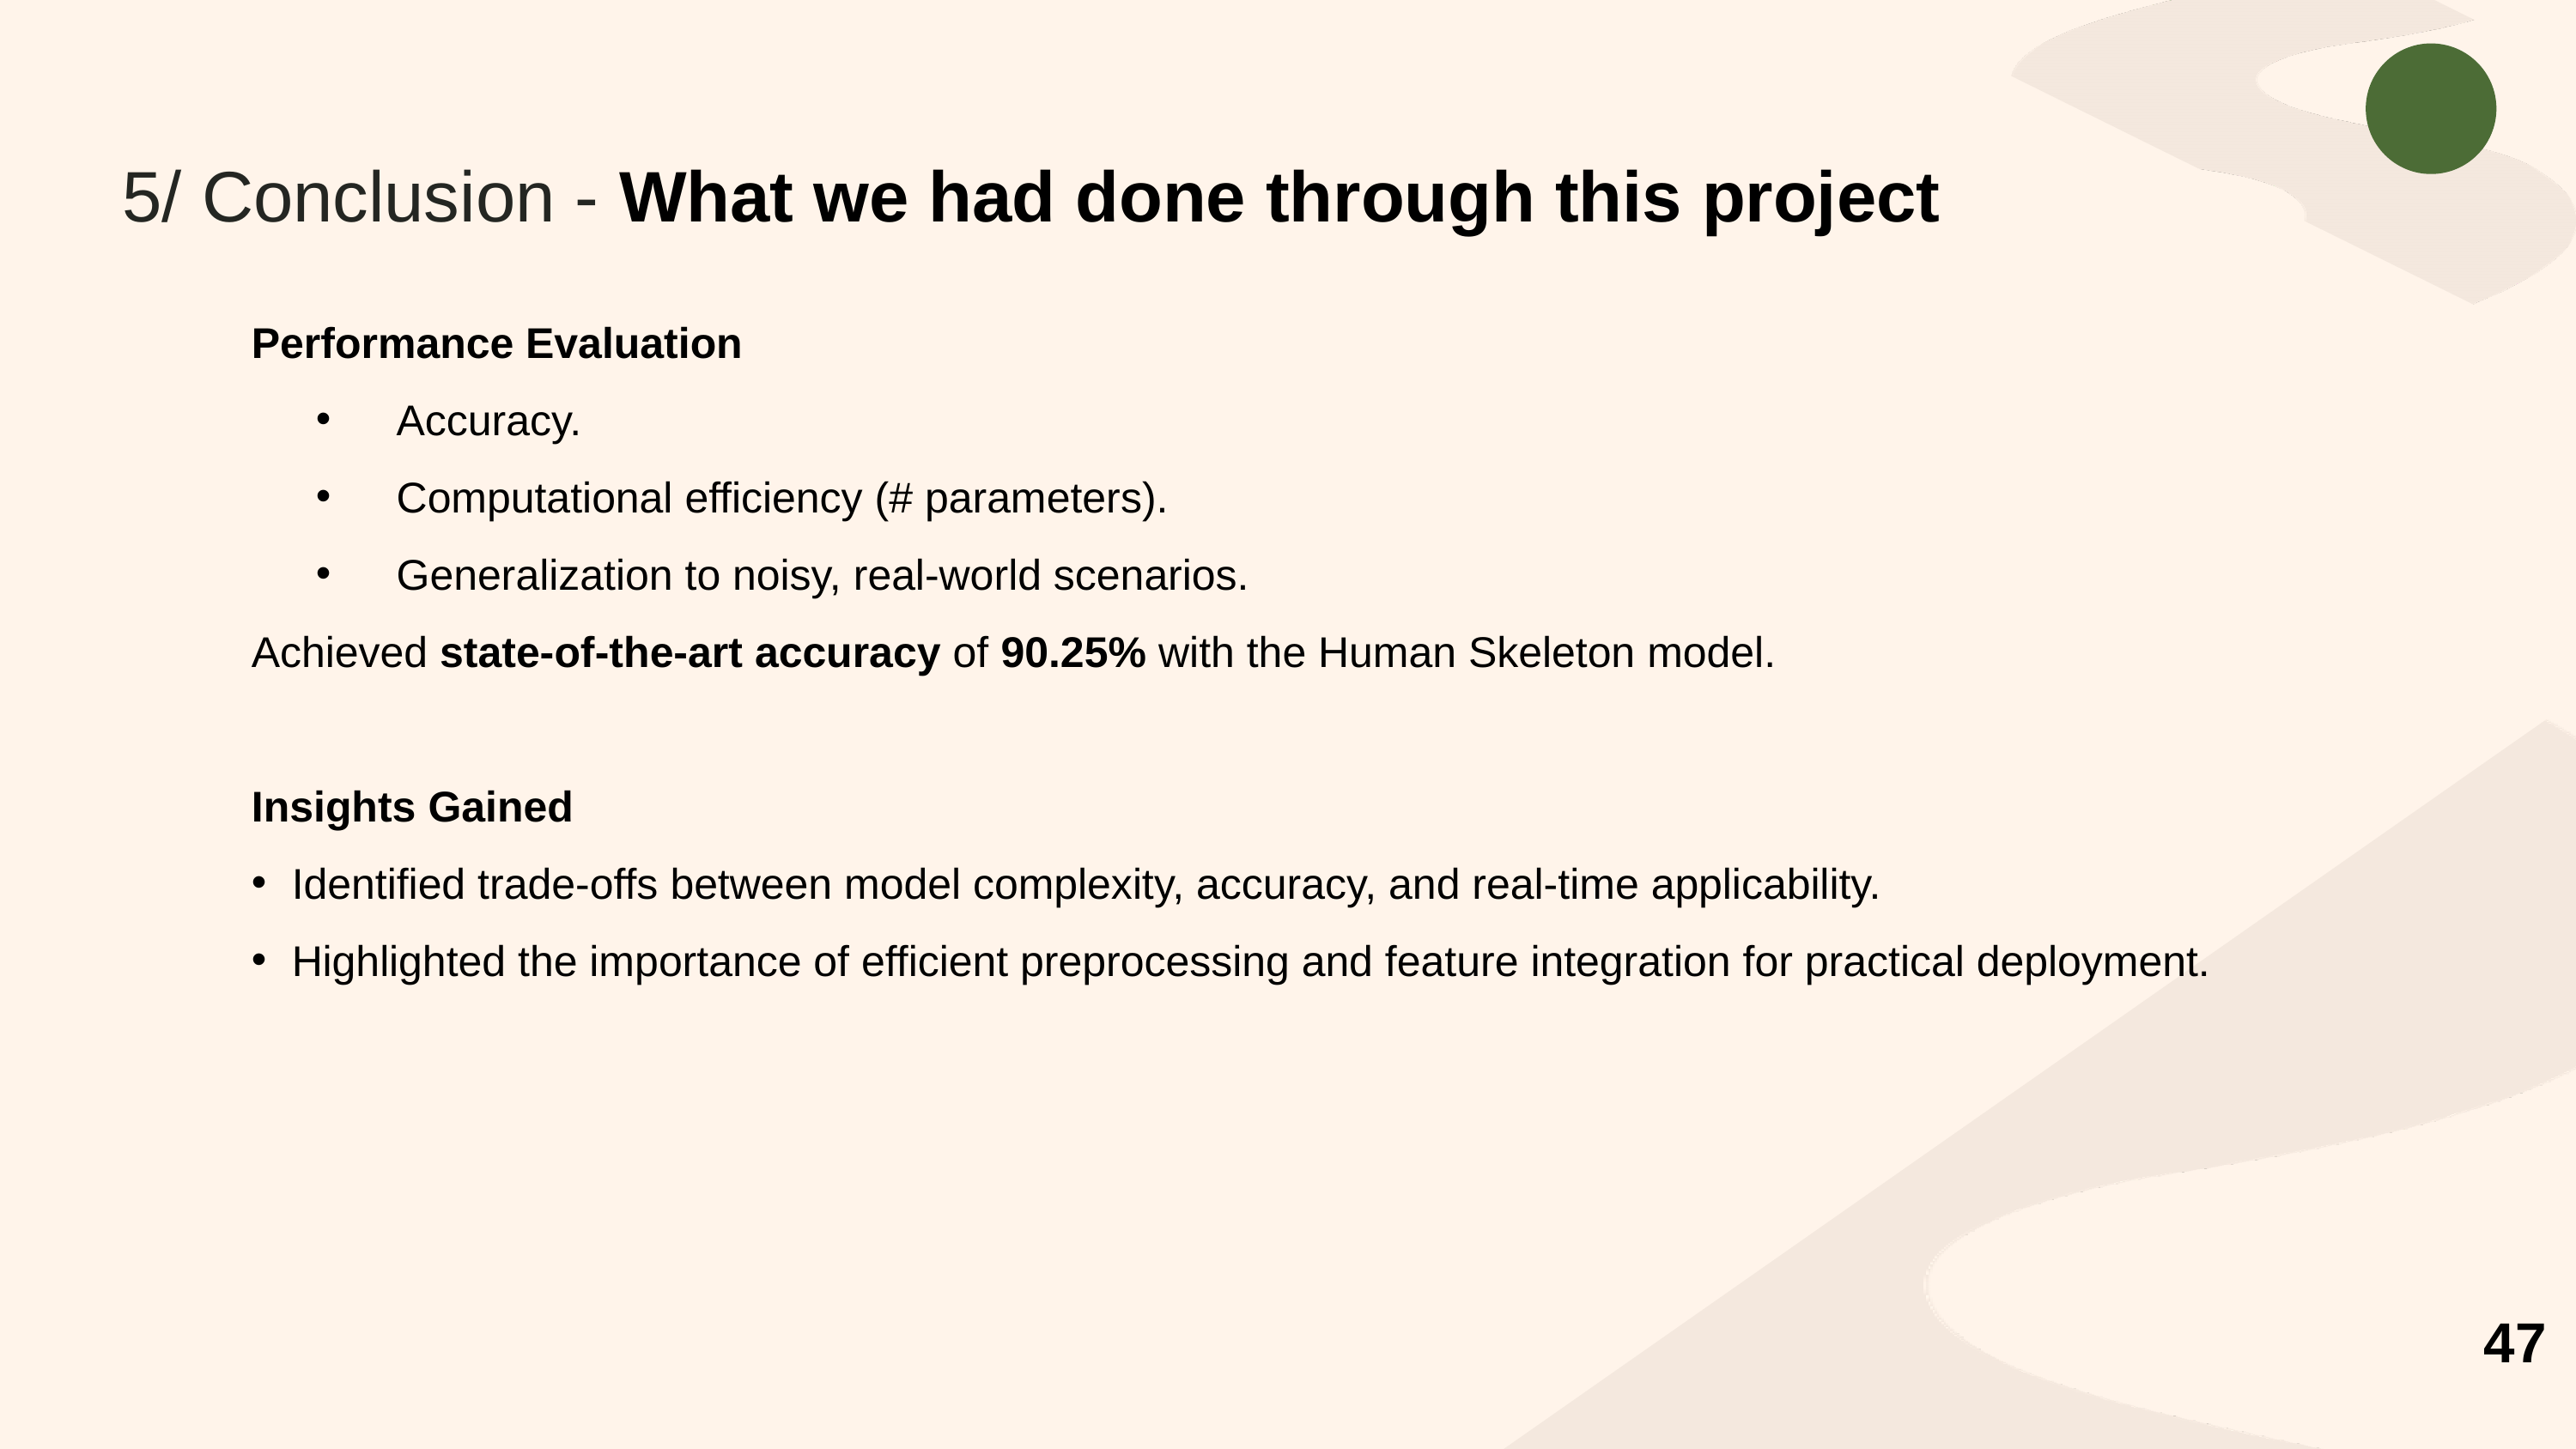

5/ Conclusion - What we had done through this project

Performance Evaluation
Accuracy.
Computational efficiency (# parameters).
Generalization to noisy, real-world scenarios.
Achieved state-of-the-art accuracy of 90.25% with the Human Skeleton model.

Insights Gained
Identified trade-offs between model complexity, accuracy, and real-time applicability.
Highlighted the importance of efficient preprocessing and feature integration for practical deployment.

47